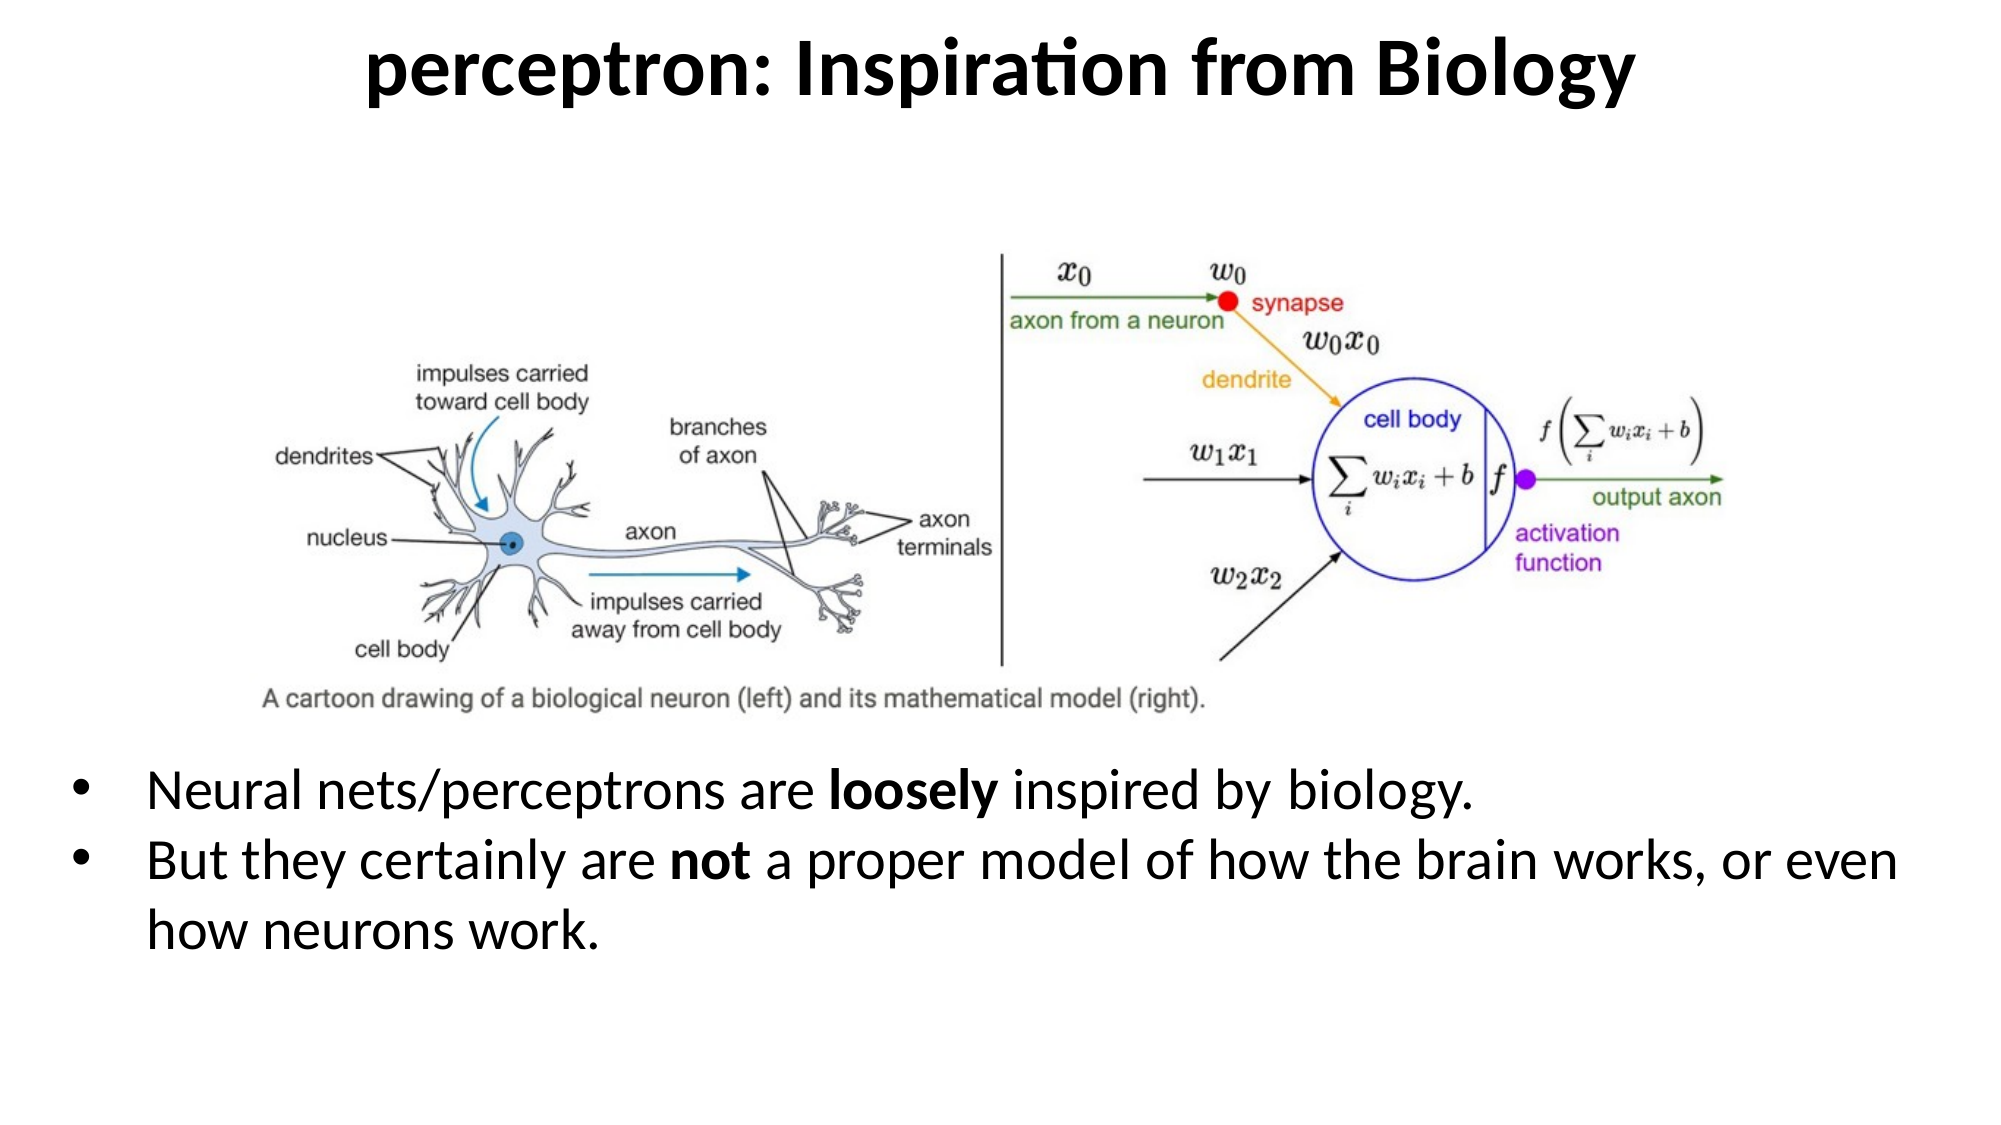

# perceptron: Inspiration from Biology

Neural nets/perceptrons are loosely inspired by biology.
But they certainly are not a proper model of how the brain works, or even how neurons work.